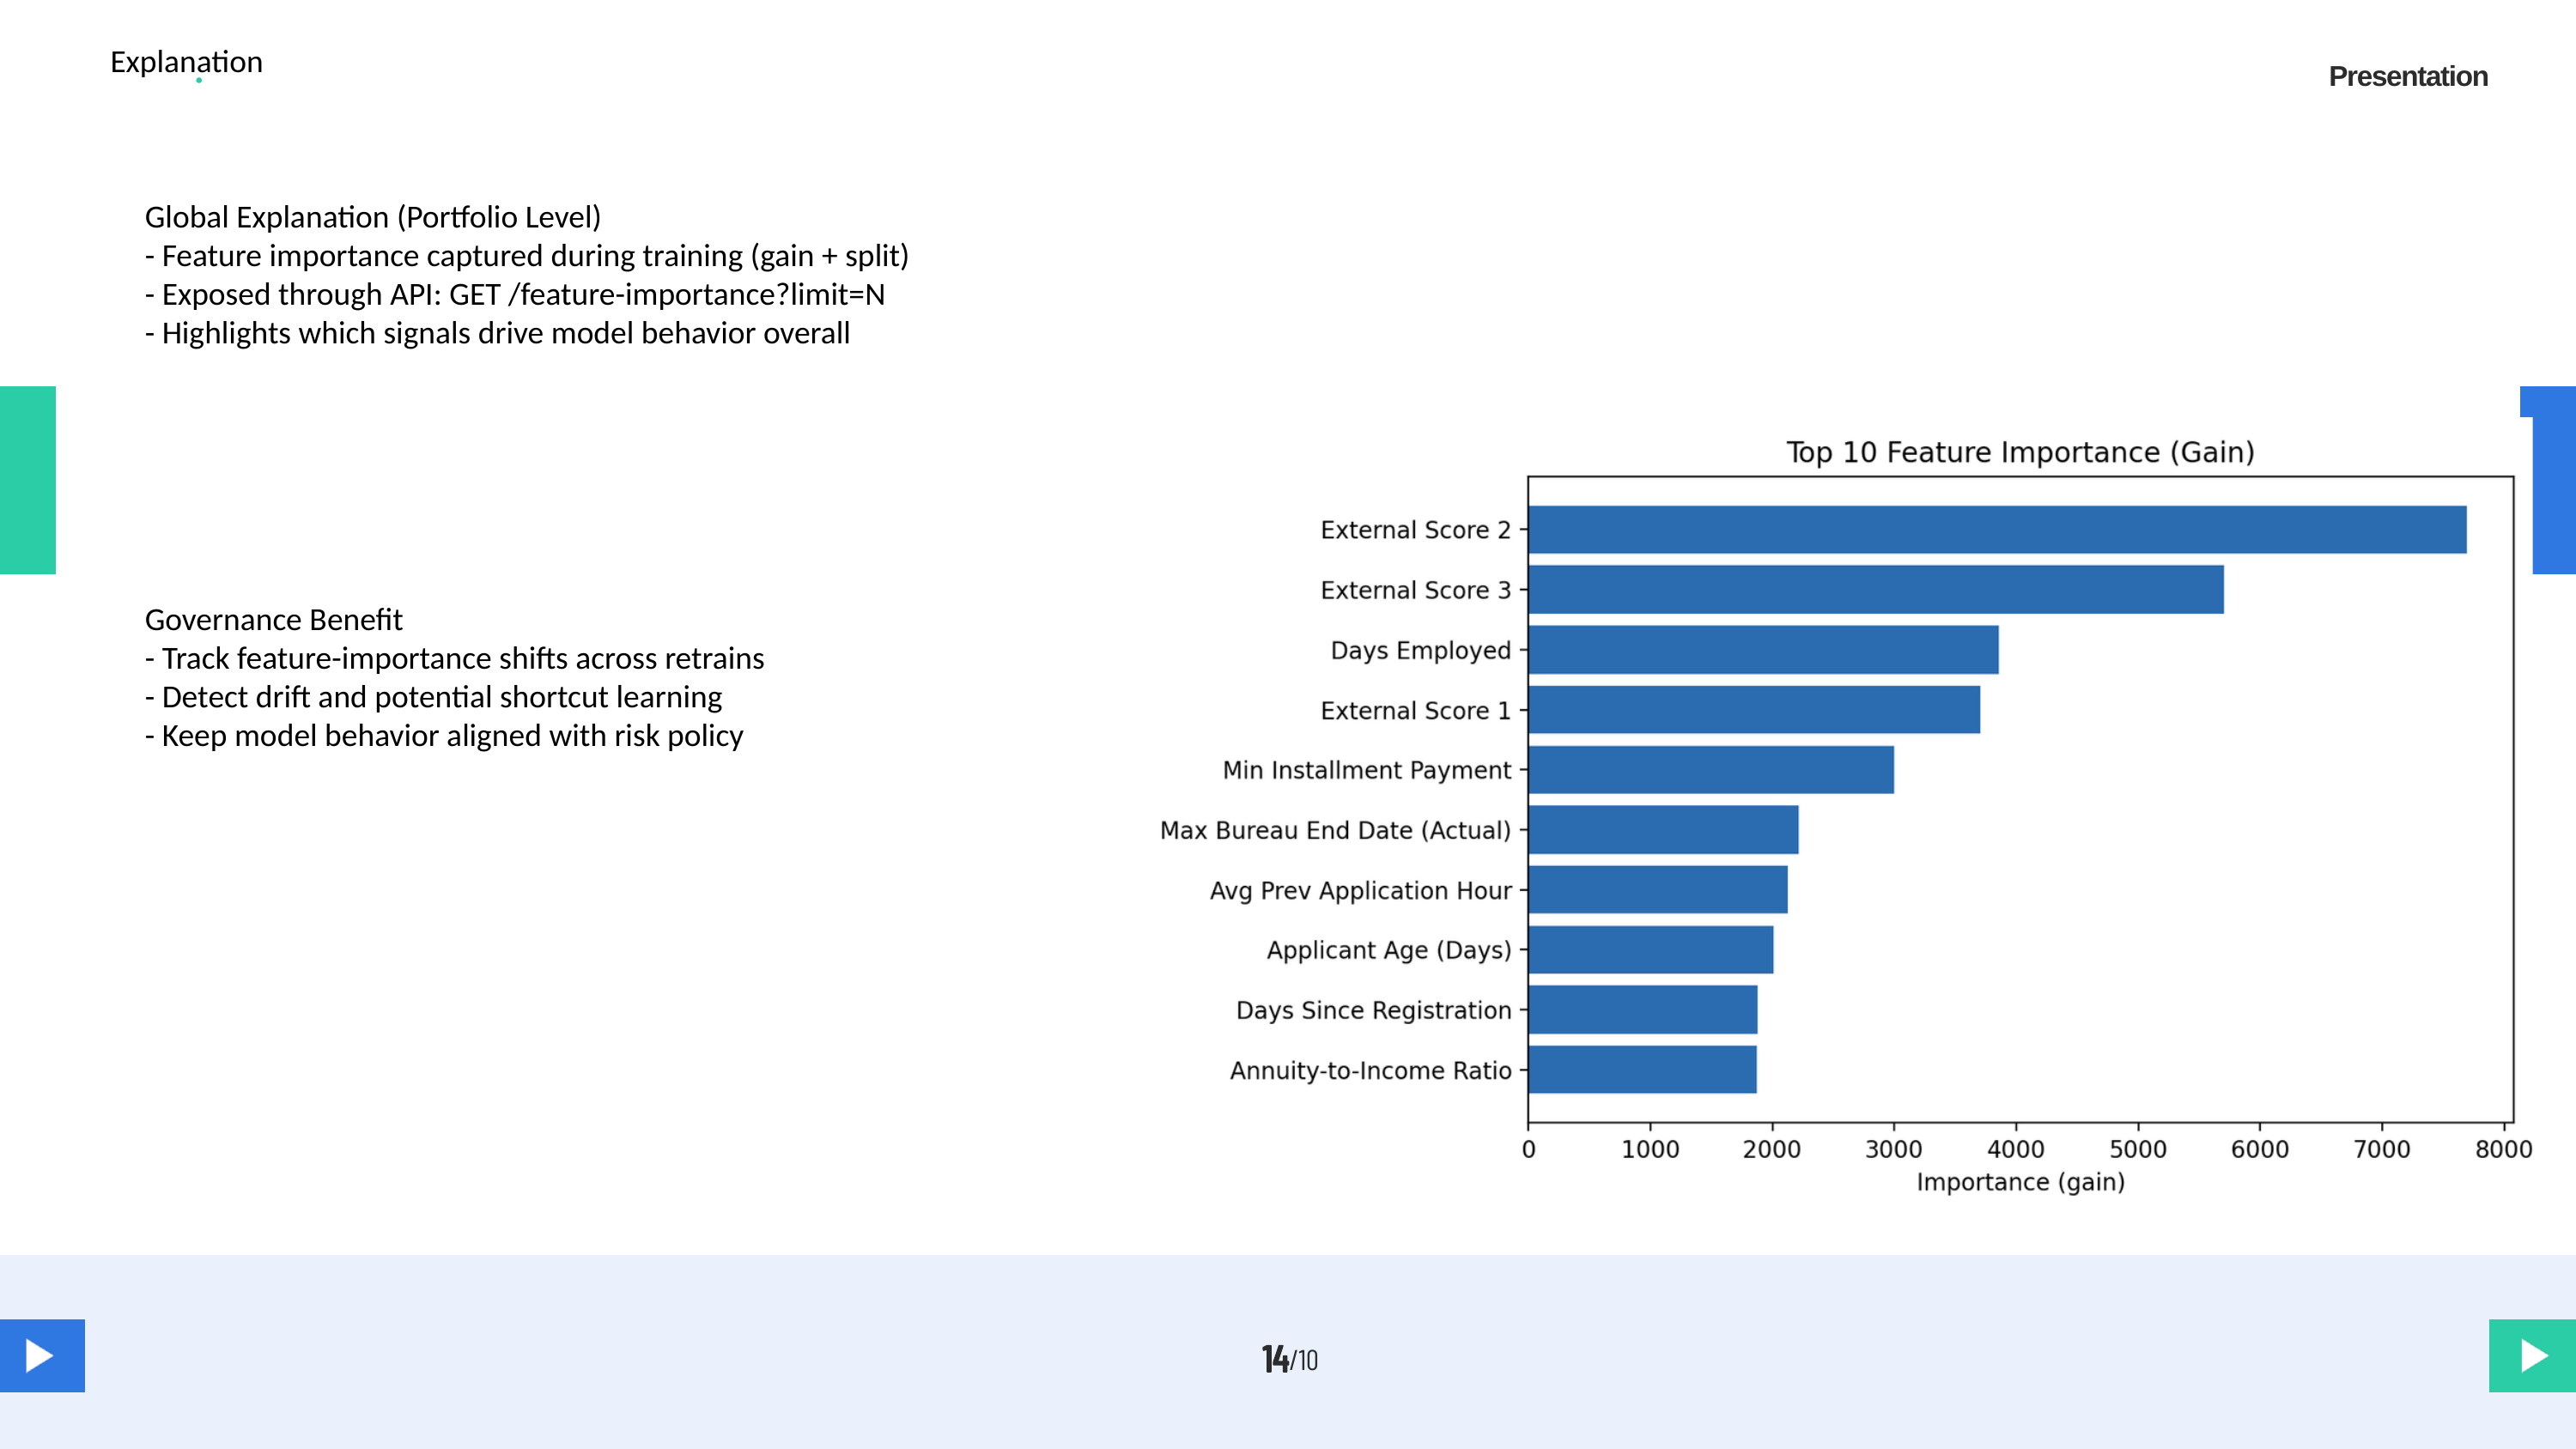

Explanation
Presentation

Global Explanation (Portfolio Level)
- Feature importance captured during training (gain + split)
- Exposed through API: GET /feature-importance?limit=N
- Highlights which signals drive model behavior overall

Governance Benefit
- Track feature-importance shifts across retrains
- Detect drift and potential shortcut learning
- Keep model behavior aligned with risk policy

14
/
10